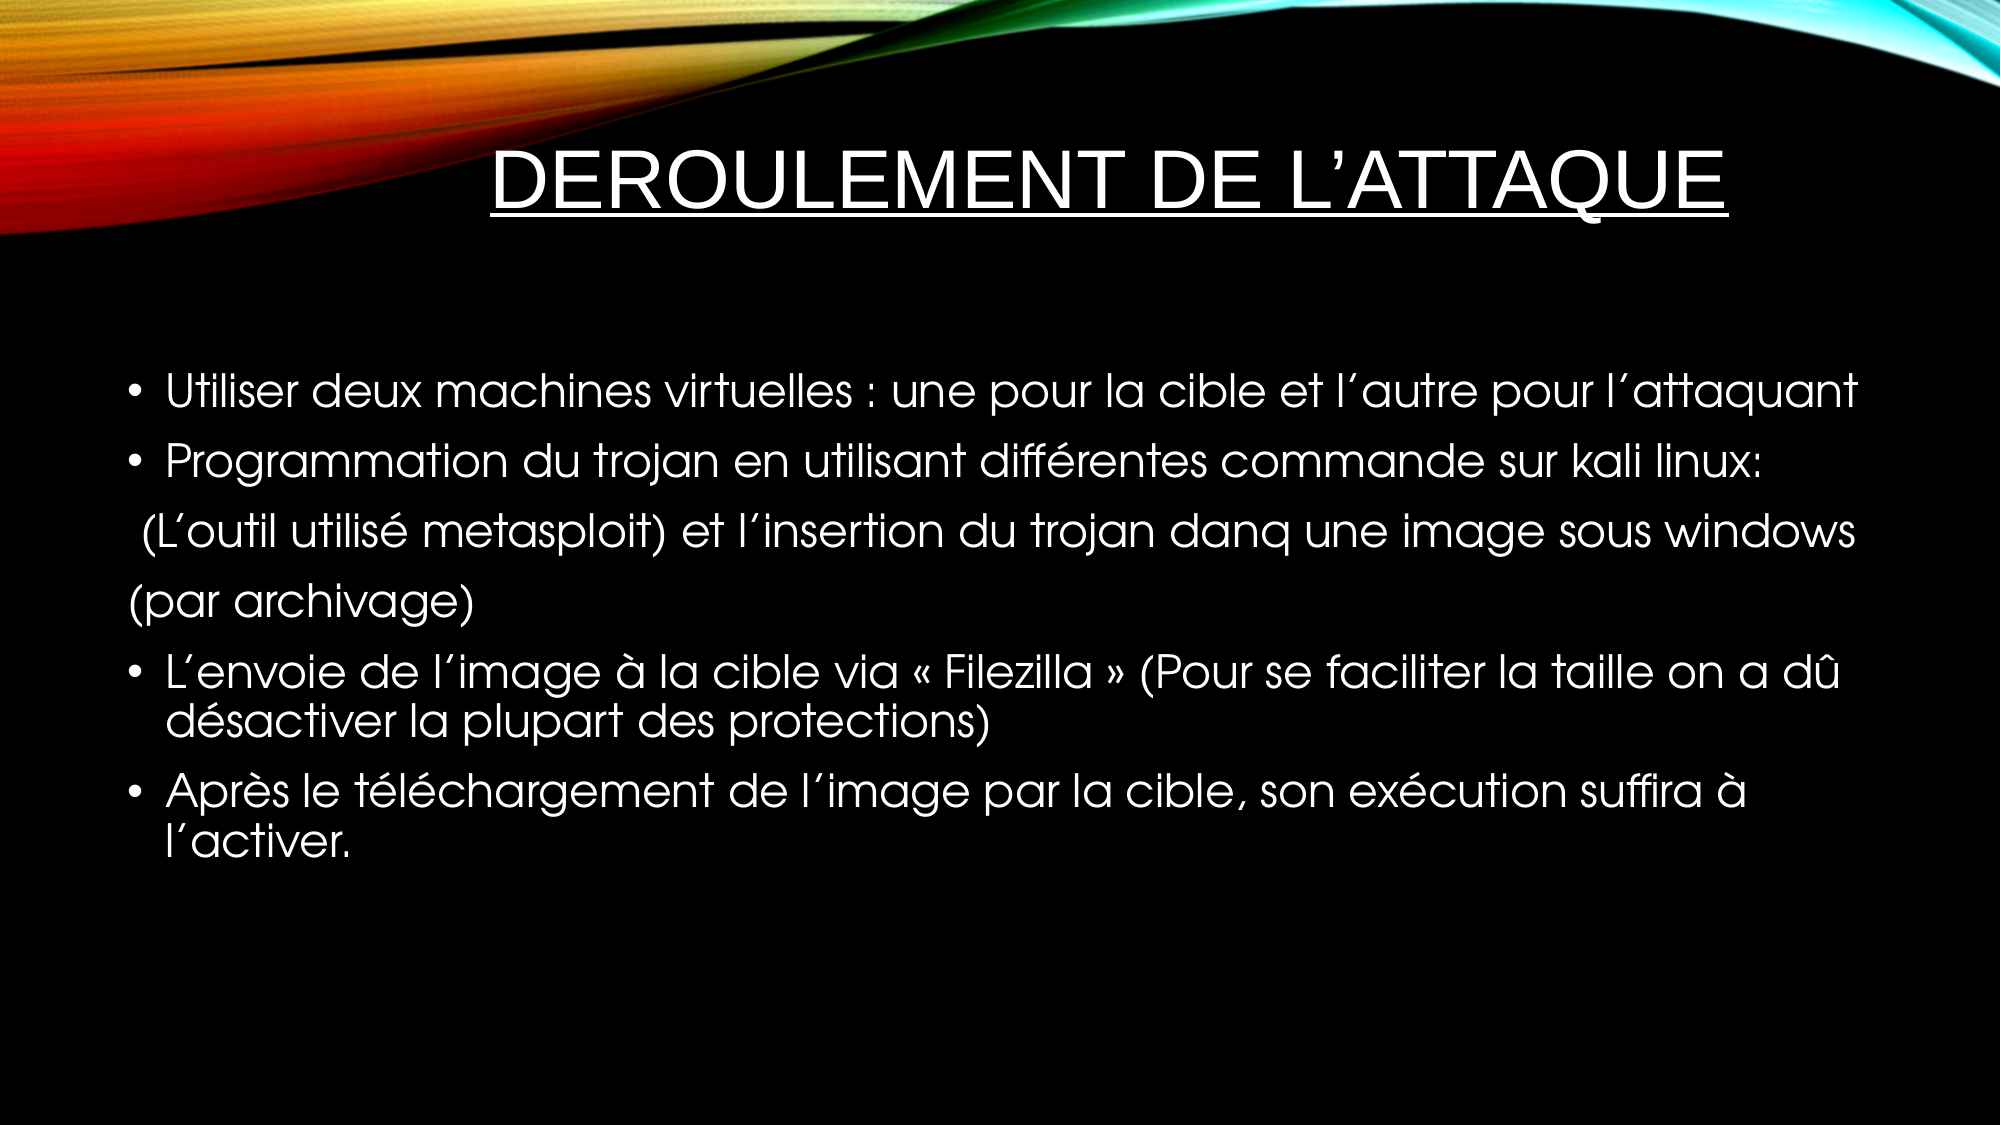

# DEROULEMENT DE L’ATTAQUE
Utiliser deux machines virtuelles : une pour la cible et l’autre pour l’attaquant
Programmation du trojan en utilisant différentes commande sur kali linux:
 (L’outil utilisé metasploit) et l’insertion du trojan danq une image sous windows
(par archivage)
L’envoie de l’image à la cible via « Filezilla » (Pour se faciliter la taille on a dû désactiver la plupart des protections)
Après le téléchargement de l’image par la cible, son exécution suffira à l’activer.